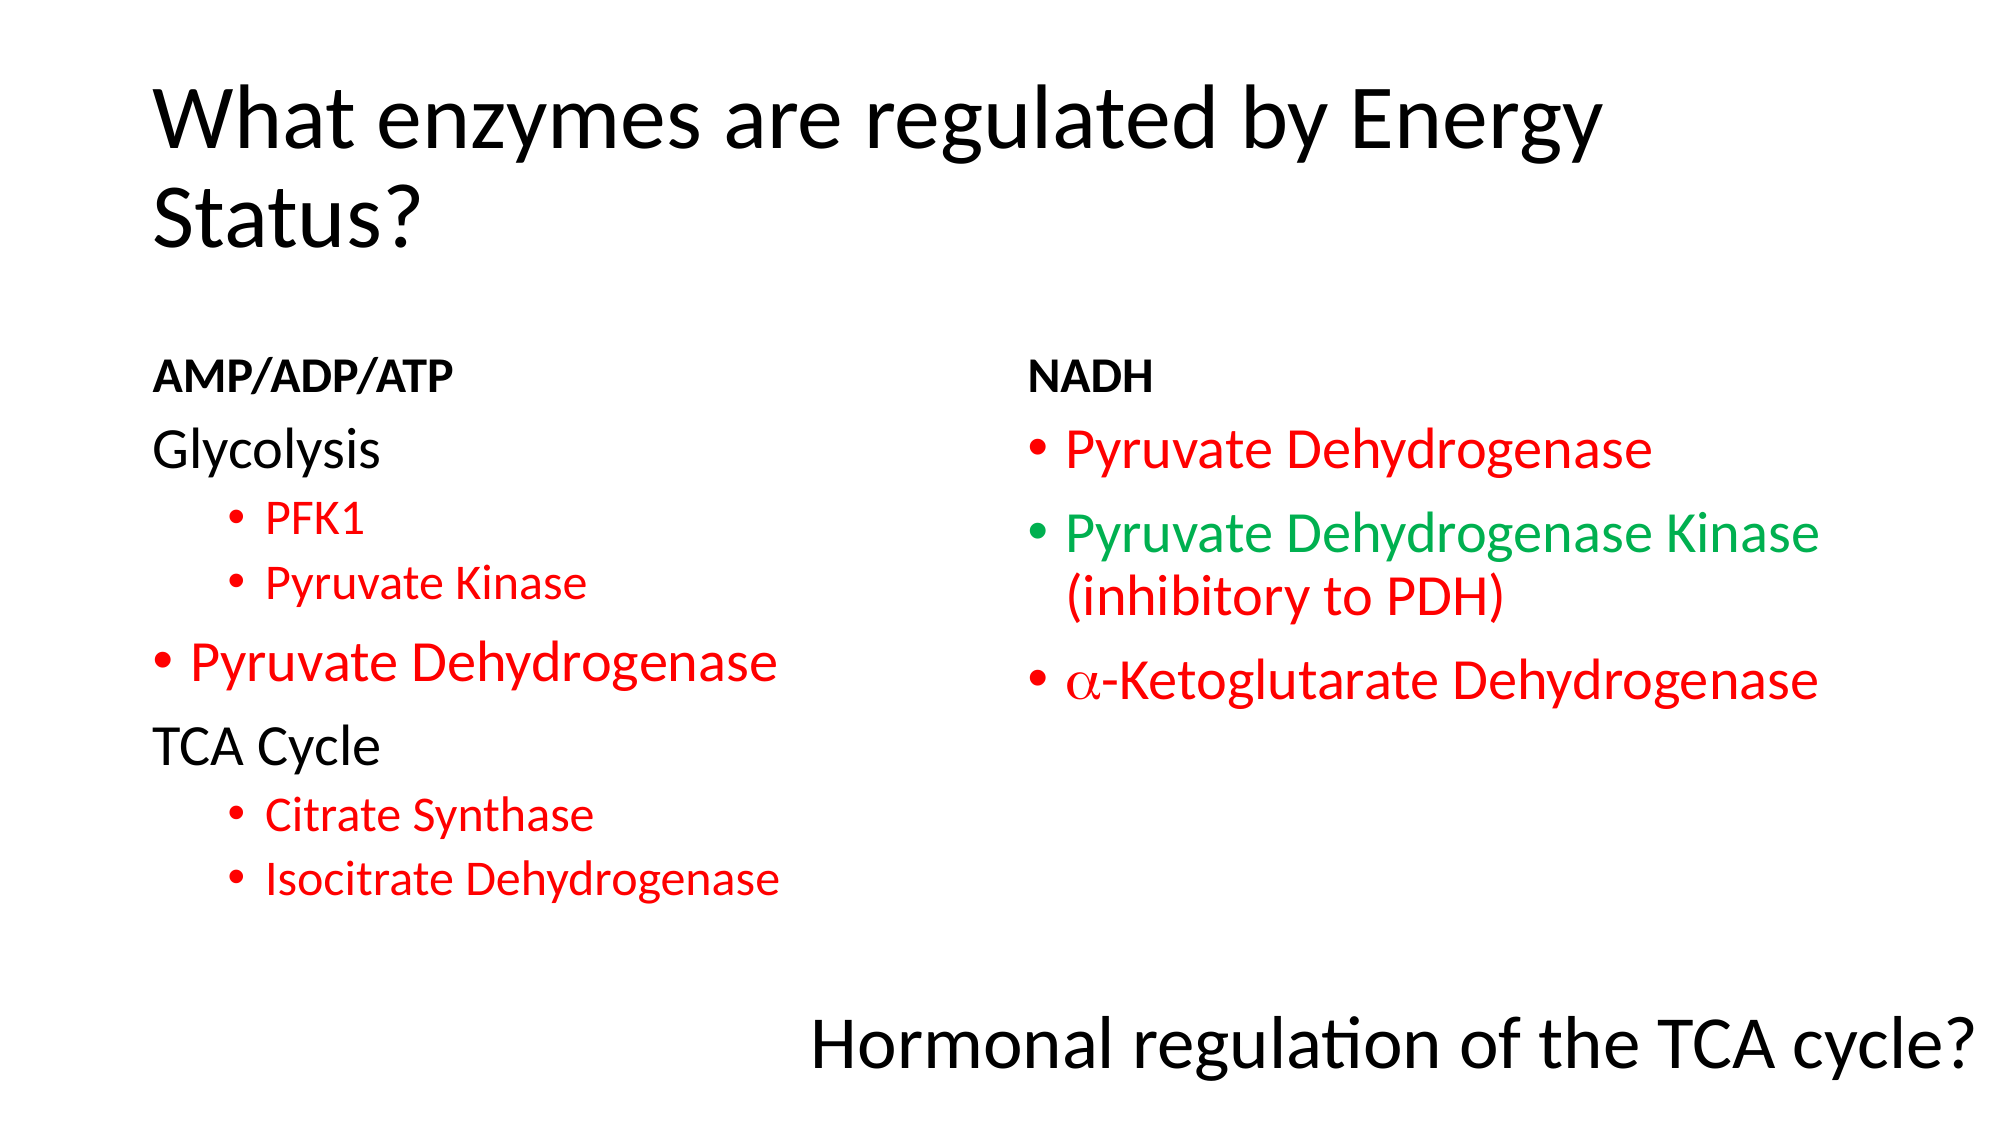

# What enzymes are regulated by Energy Status?
AMP/ADP/ATP
NADH
Glycolysis
PFK1
Pyruvate Kinase
Pyruvate Dehydrogenase
TCA Cycle
Citrate Synthase
Isocitrate Dehydrogenase
Pyruvate Dehydrogenase
Pyruvate Dehydrogenase Kinase (inhibitory to PDH)
α-Ketoglutarate Dehydrogenase
Hormonal regulation of the TCA cycle?